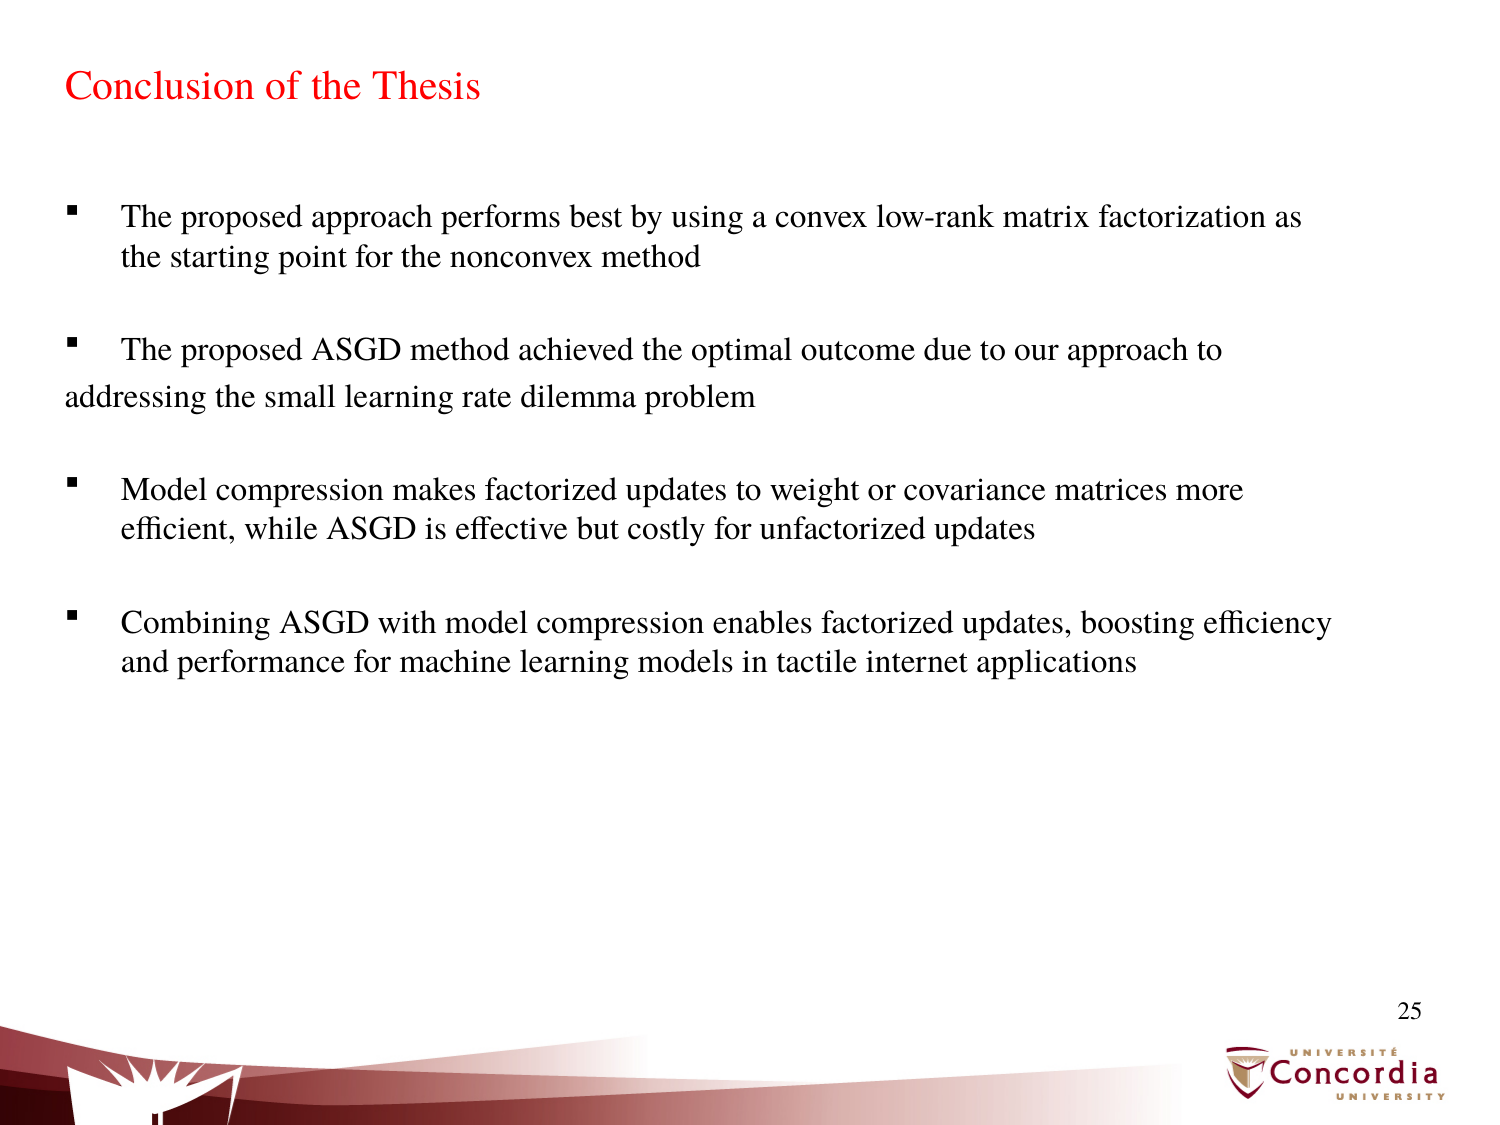

# Conclusion of the Thesis

The proposed approach performs best by using a convex low-rank matrix factorization as the starting point for the nonconvex method

The proposed ASGD method achieved the optimal outcome due to our approach to
addressing the small learning rate dilemma problem

Model compression makes factorized updates to weight or covariance matrices more efficient, while ASGD is effective but costly for unfactorized updates

Combining ASGD with model compression enables factorized updates, boosting efficiency and performance for machine learning models in tactile internet applications

25